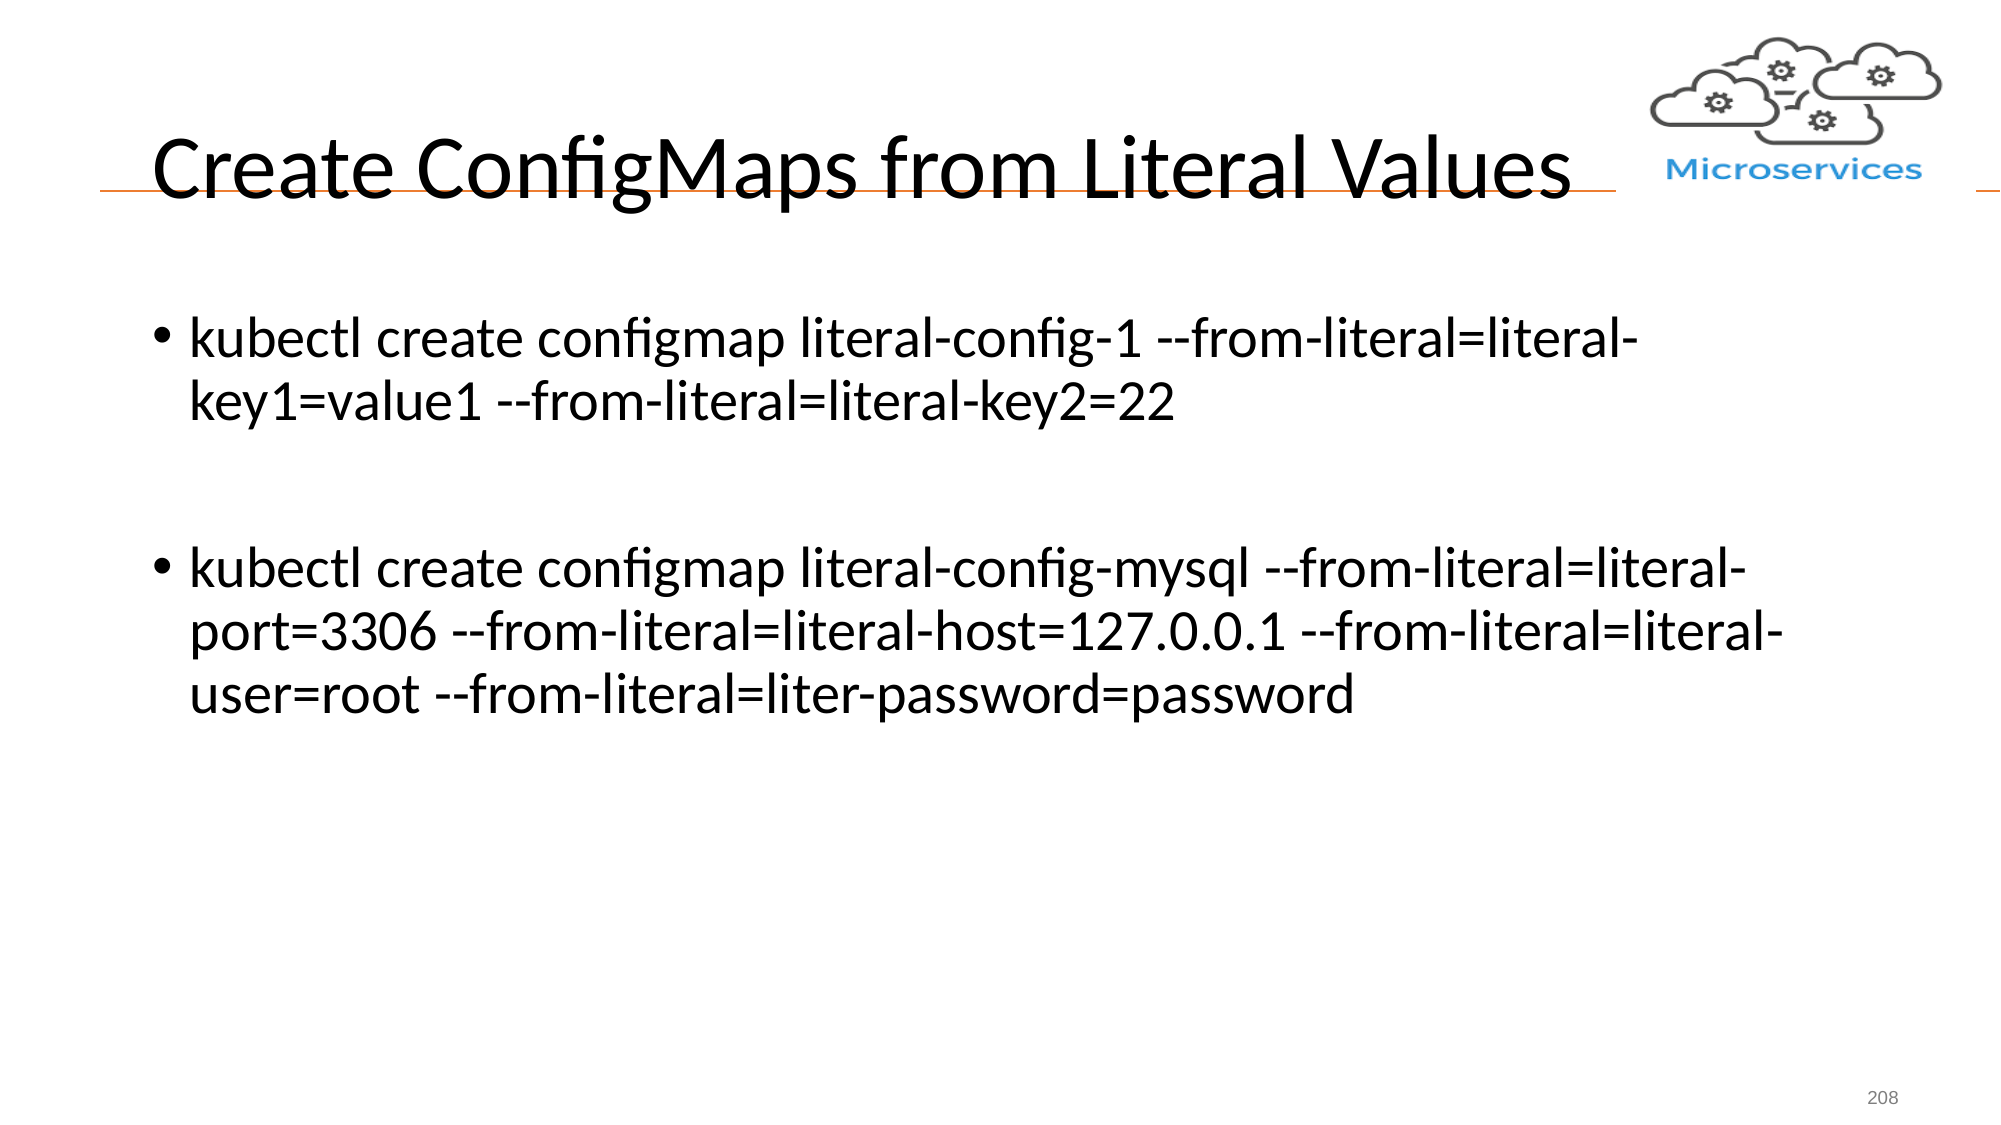

# Create ConfigMaps from Literal Values
kubectl create configmap literal-config-1 --from-literal=literal-key1=value1 --from-literal=literal-key2=22

kubectl create configmap literal-config-mysql --from-literal=literal-port=3306 --from-literal=literal-host=127.0.0.1 --from-literal=literal-user=root --from-literal=liter-password=password